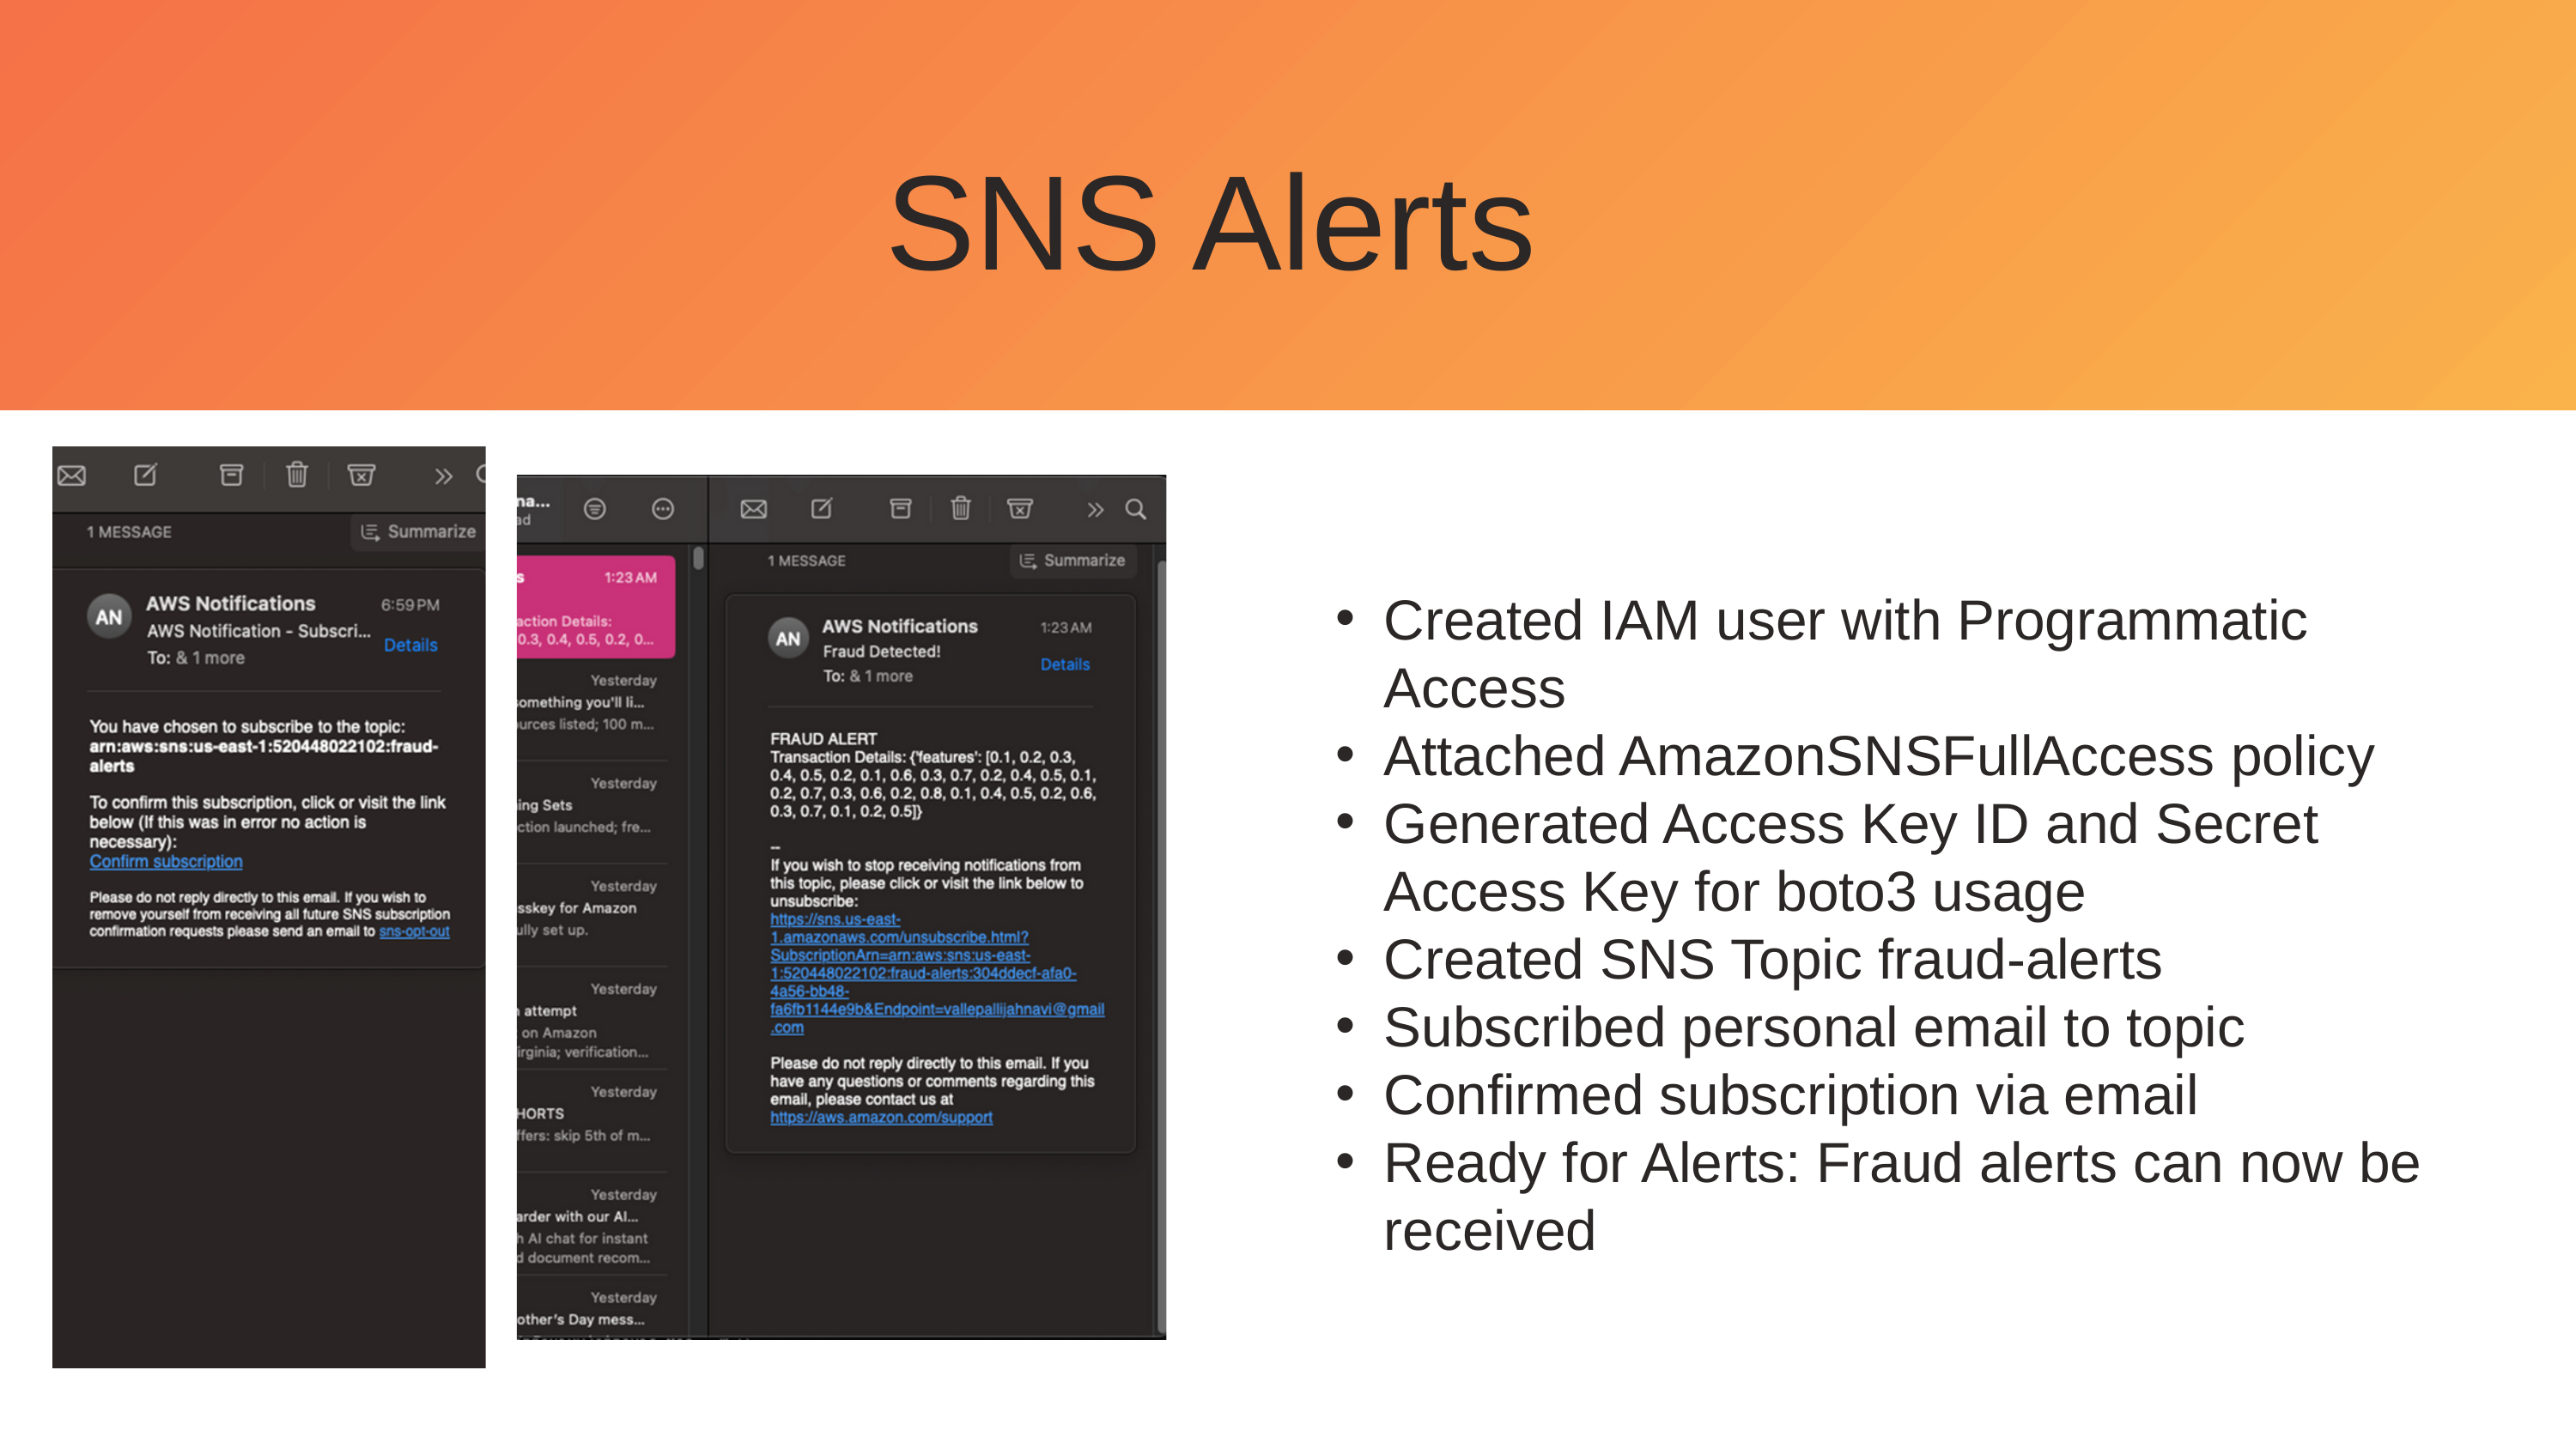

SNS Alerts

Created IAM user with Programmatic Access
Attached AmazonSNSFullAccess policy
Generated Access Key ID and Secret Access Key for boto3 usage
Created SNS Topic fraud-alerts
Subscribed personal email to topic
Confirmed subscription via email
Ready for Alerts: Fraud alerts can now be received